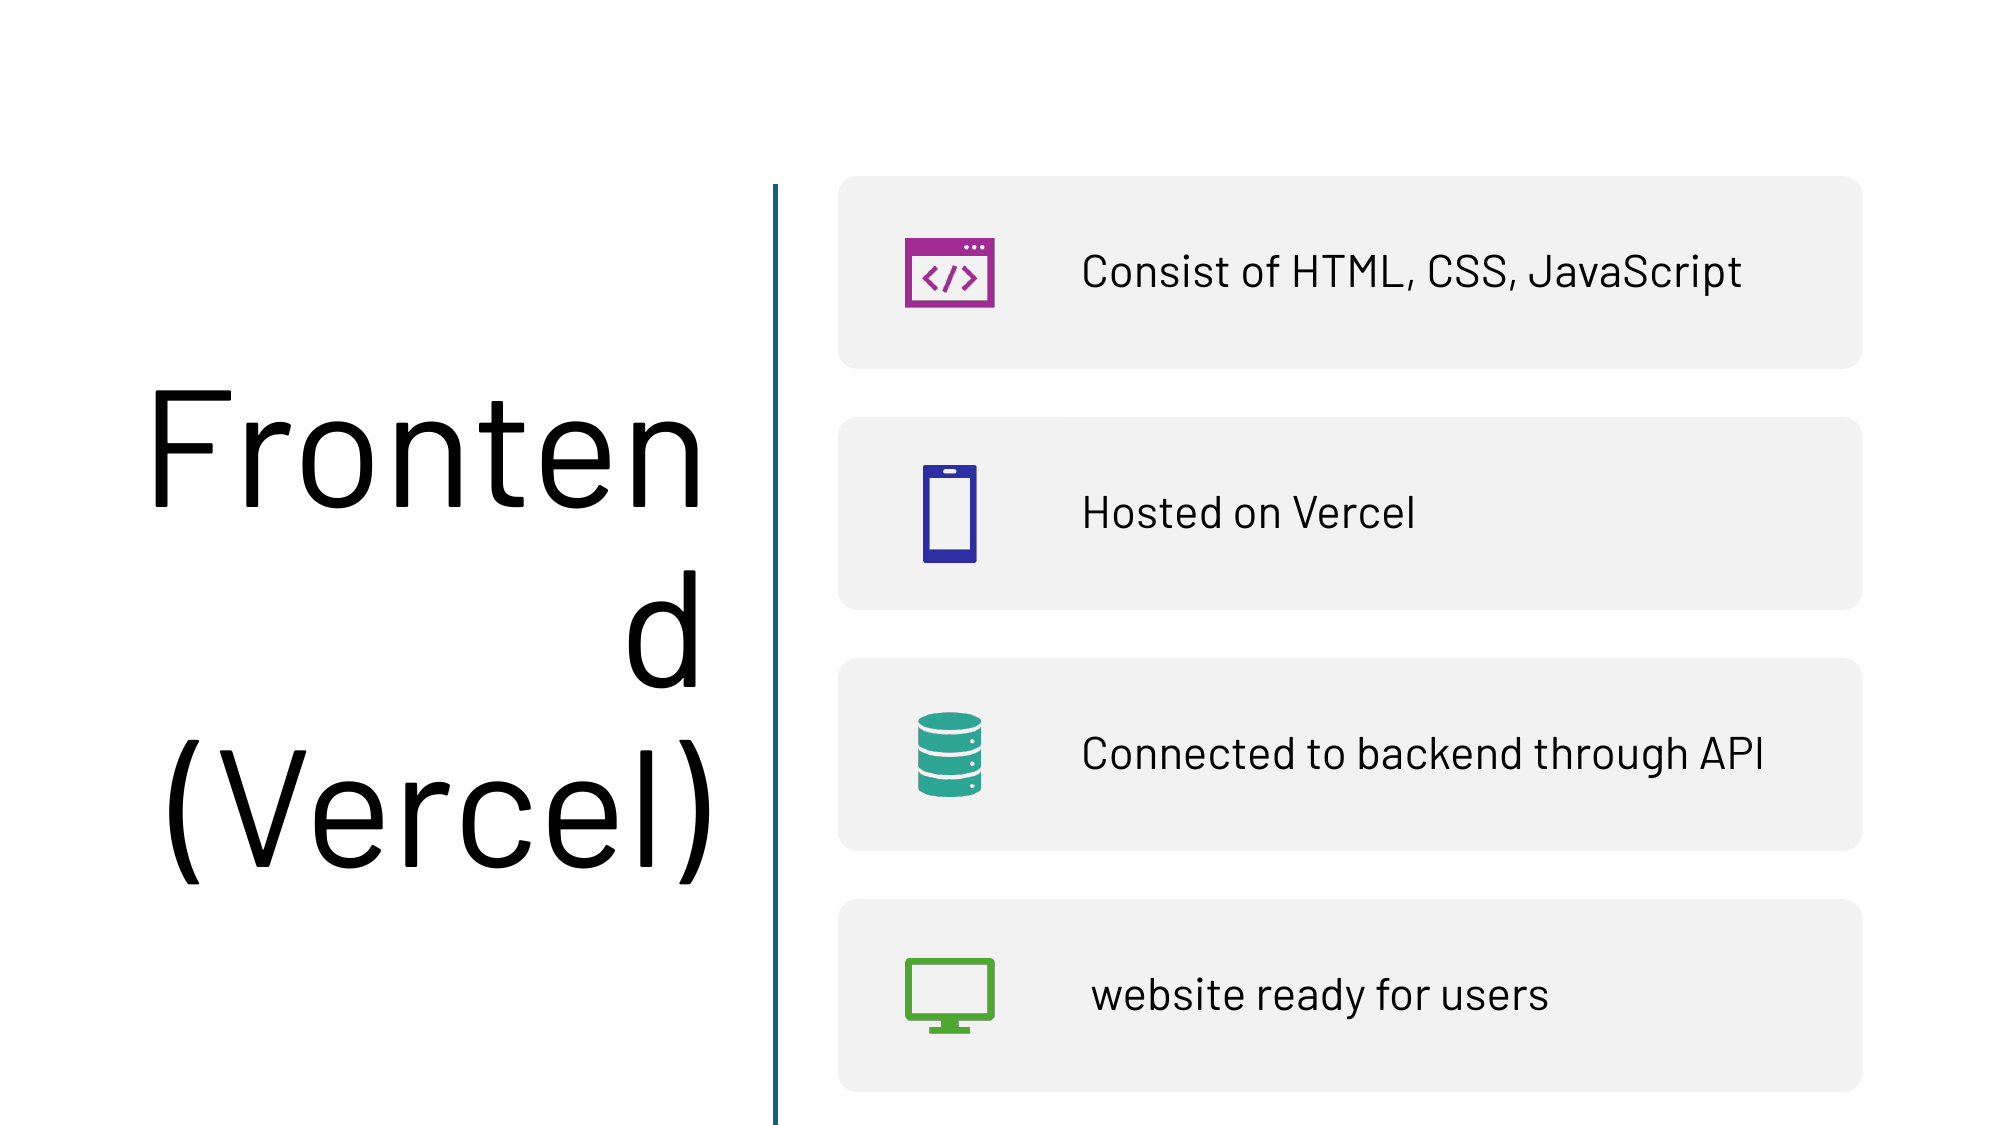

# Frontend (Vercel)
Consist of HTML, CSS, JavaScript
Hosted on Vercel
Connected to backend through API
 website ready for users